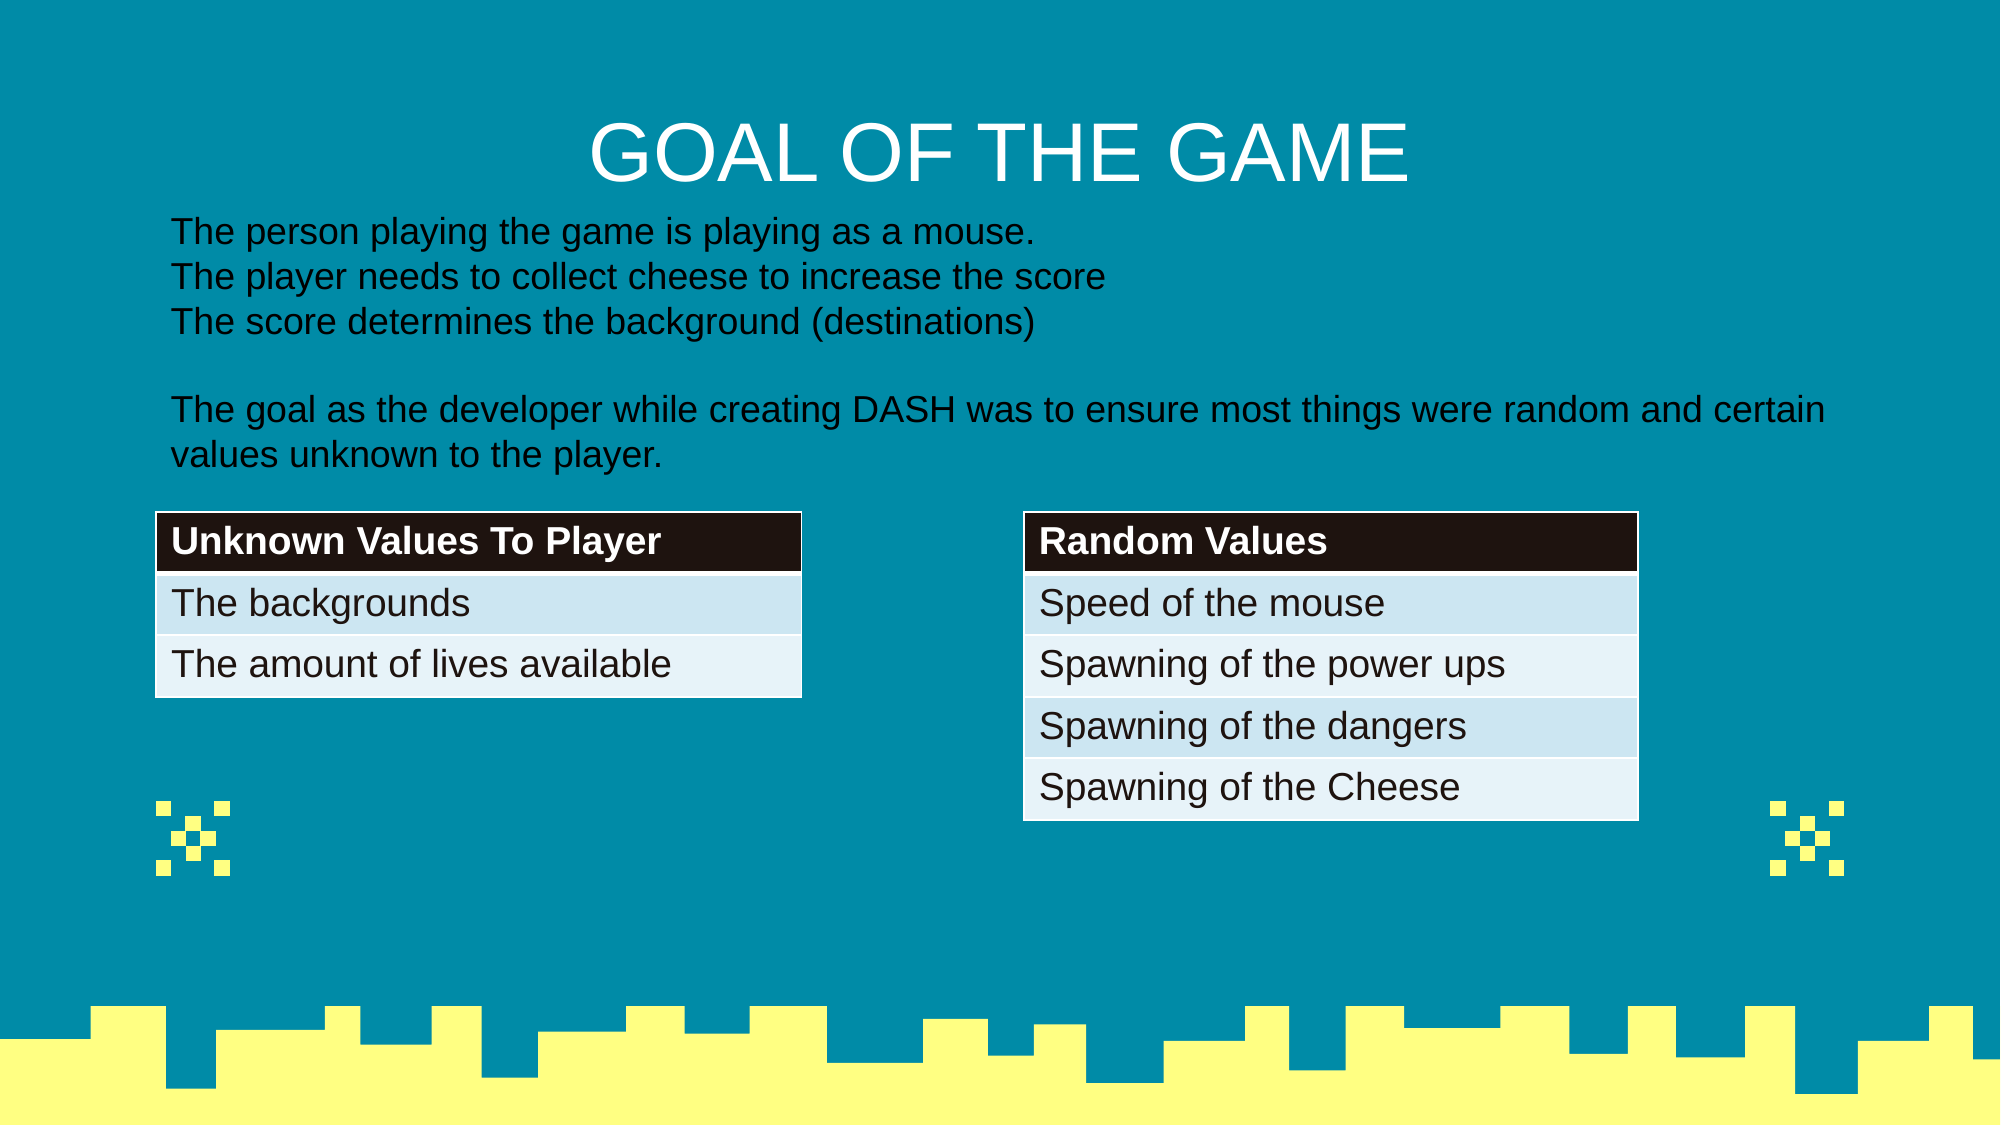

# GOAL OF THE GAME
The person playing the game is playing as a mouse.
The player needs to collect cheese to increase the score
The score determines the background (destinations)
The goal as the developer while creating DASH was to ensure most things were random and certain values unknown to the player.
| Unknown Values To Player |
| --- |
| The backgrounds |
| The amount of lives available |
| Random Values |
| --- |
| Speed of the mouse |
| Spawning of the power ups |
| Spawning of the dangers |
| Spawning of the Cheese |